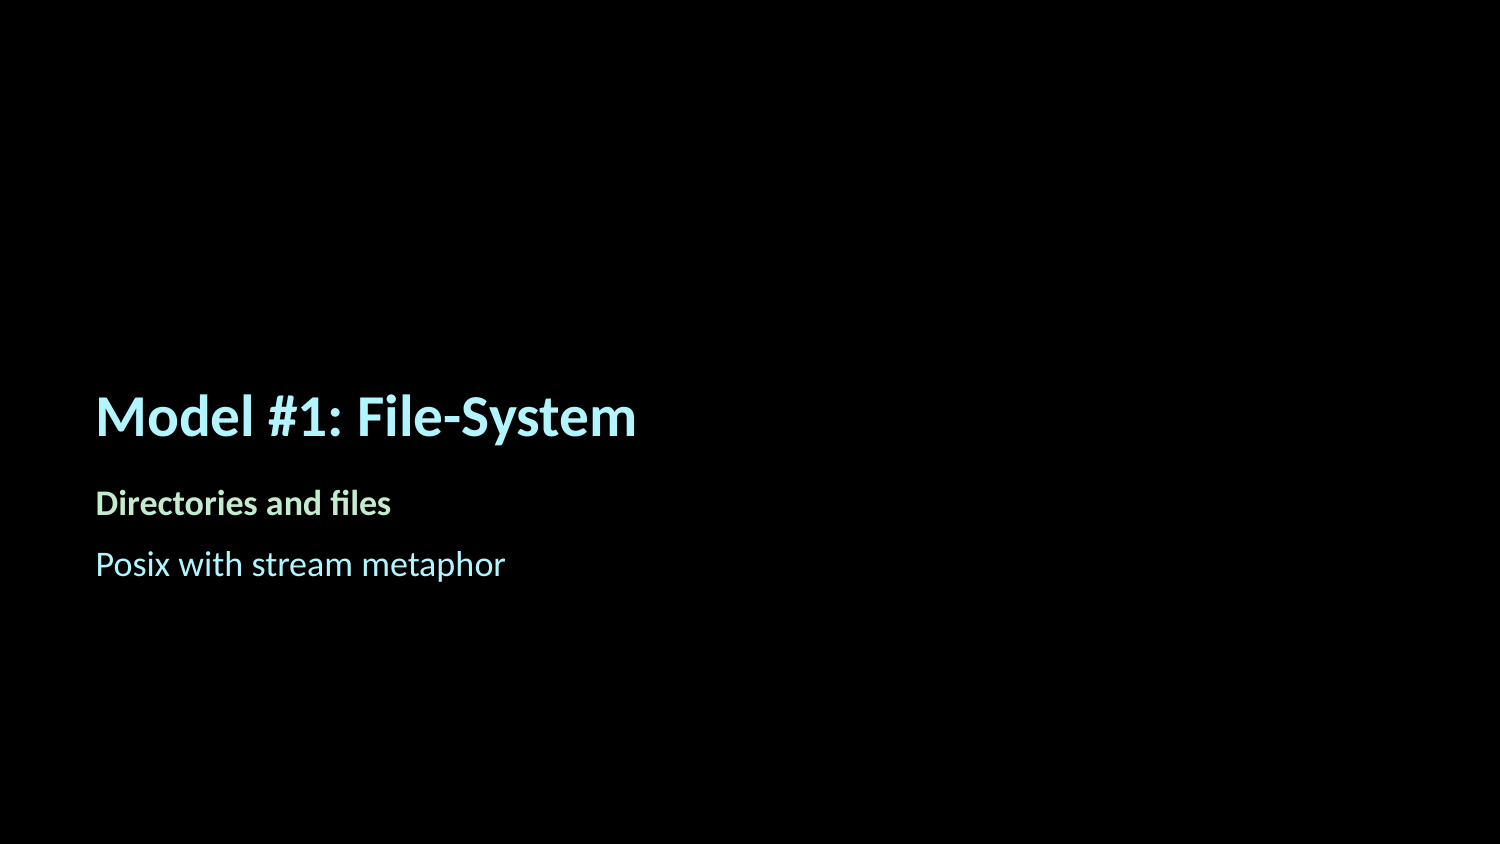

# Model #1: File-System
Directories and files
Posix with stream metaphor